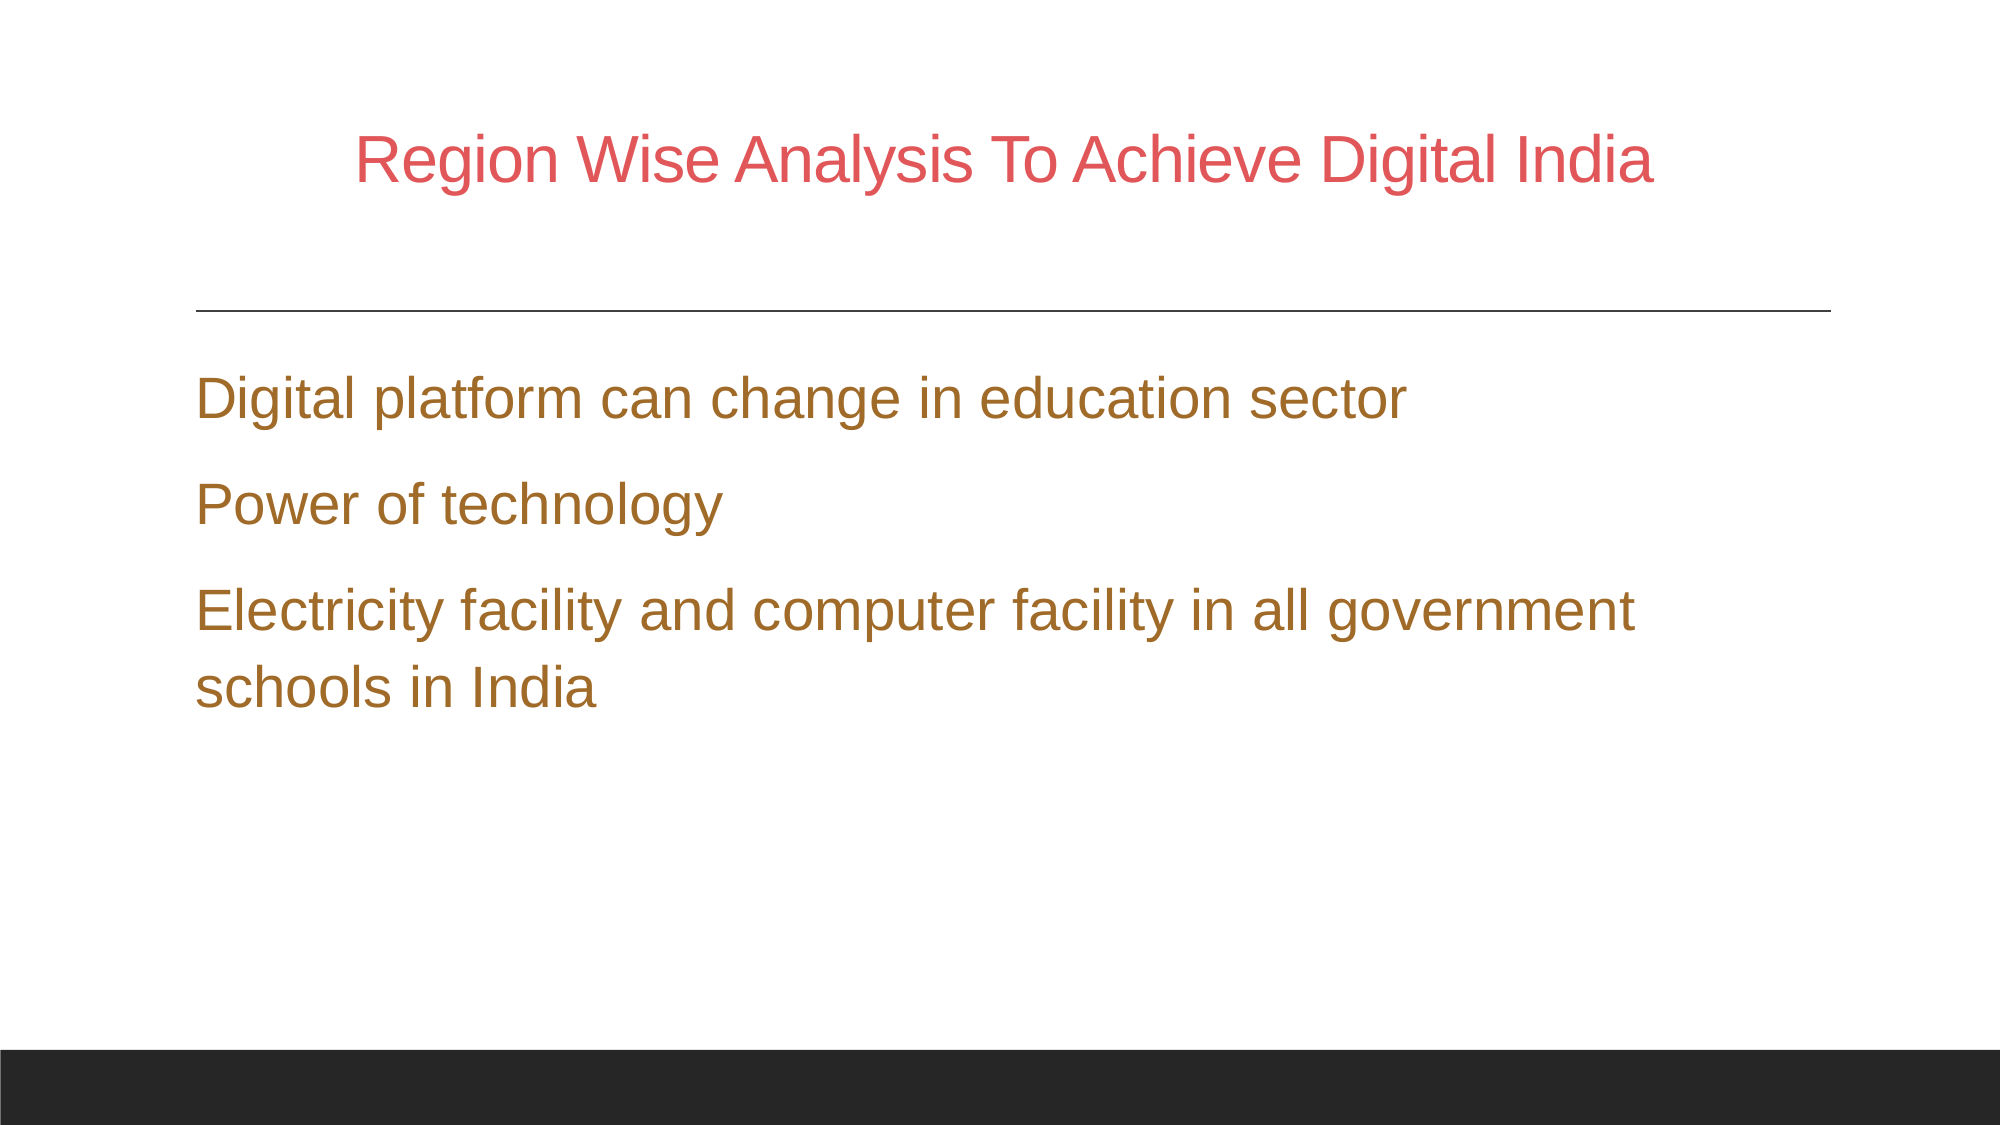

# Region Wise Analysis To Achieve Digital India
Digital platform can change in education sector
Power of technology
Electricity facility and computer facility in all government schools in India